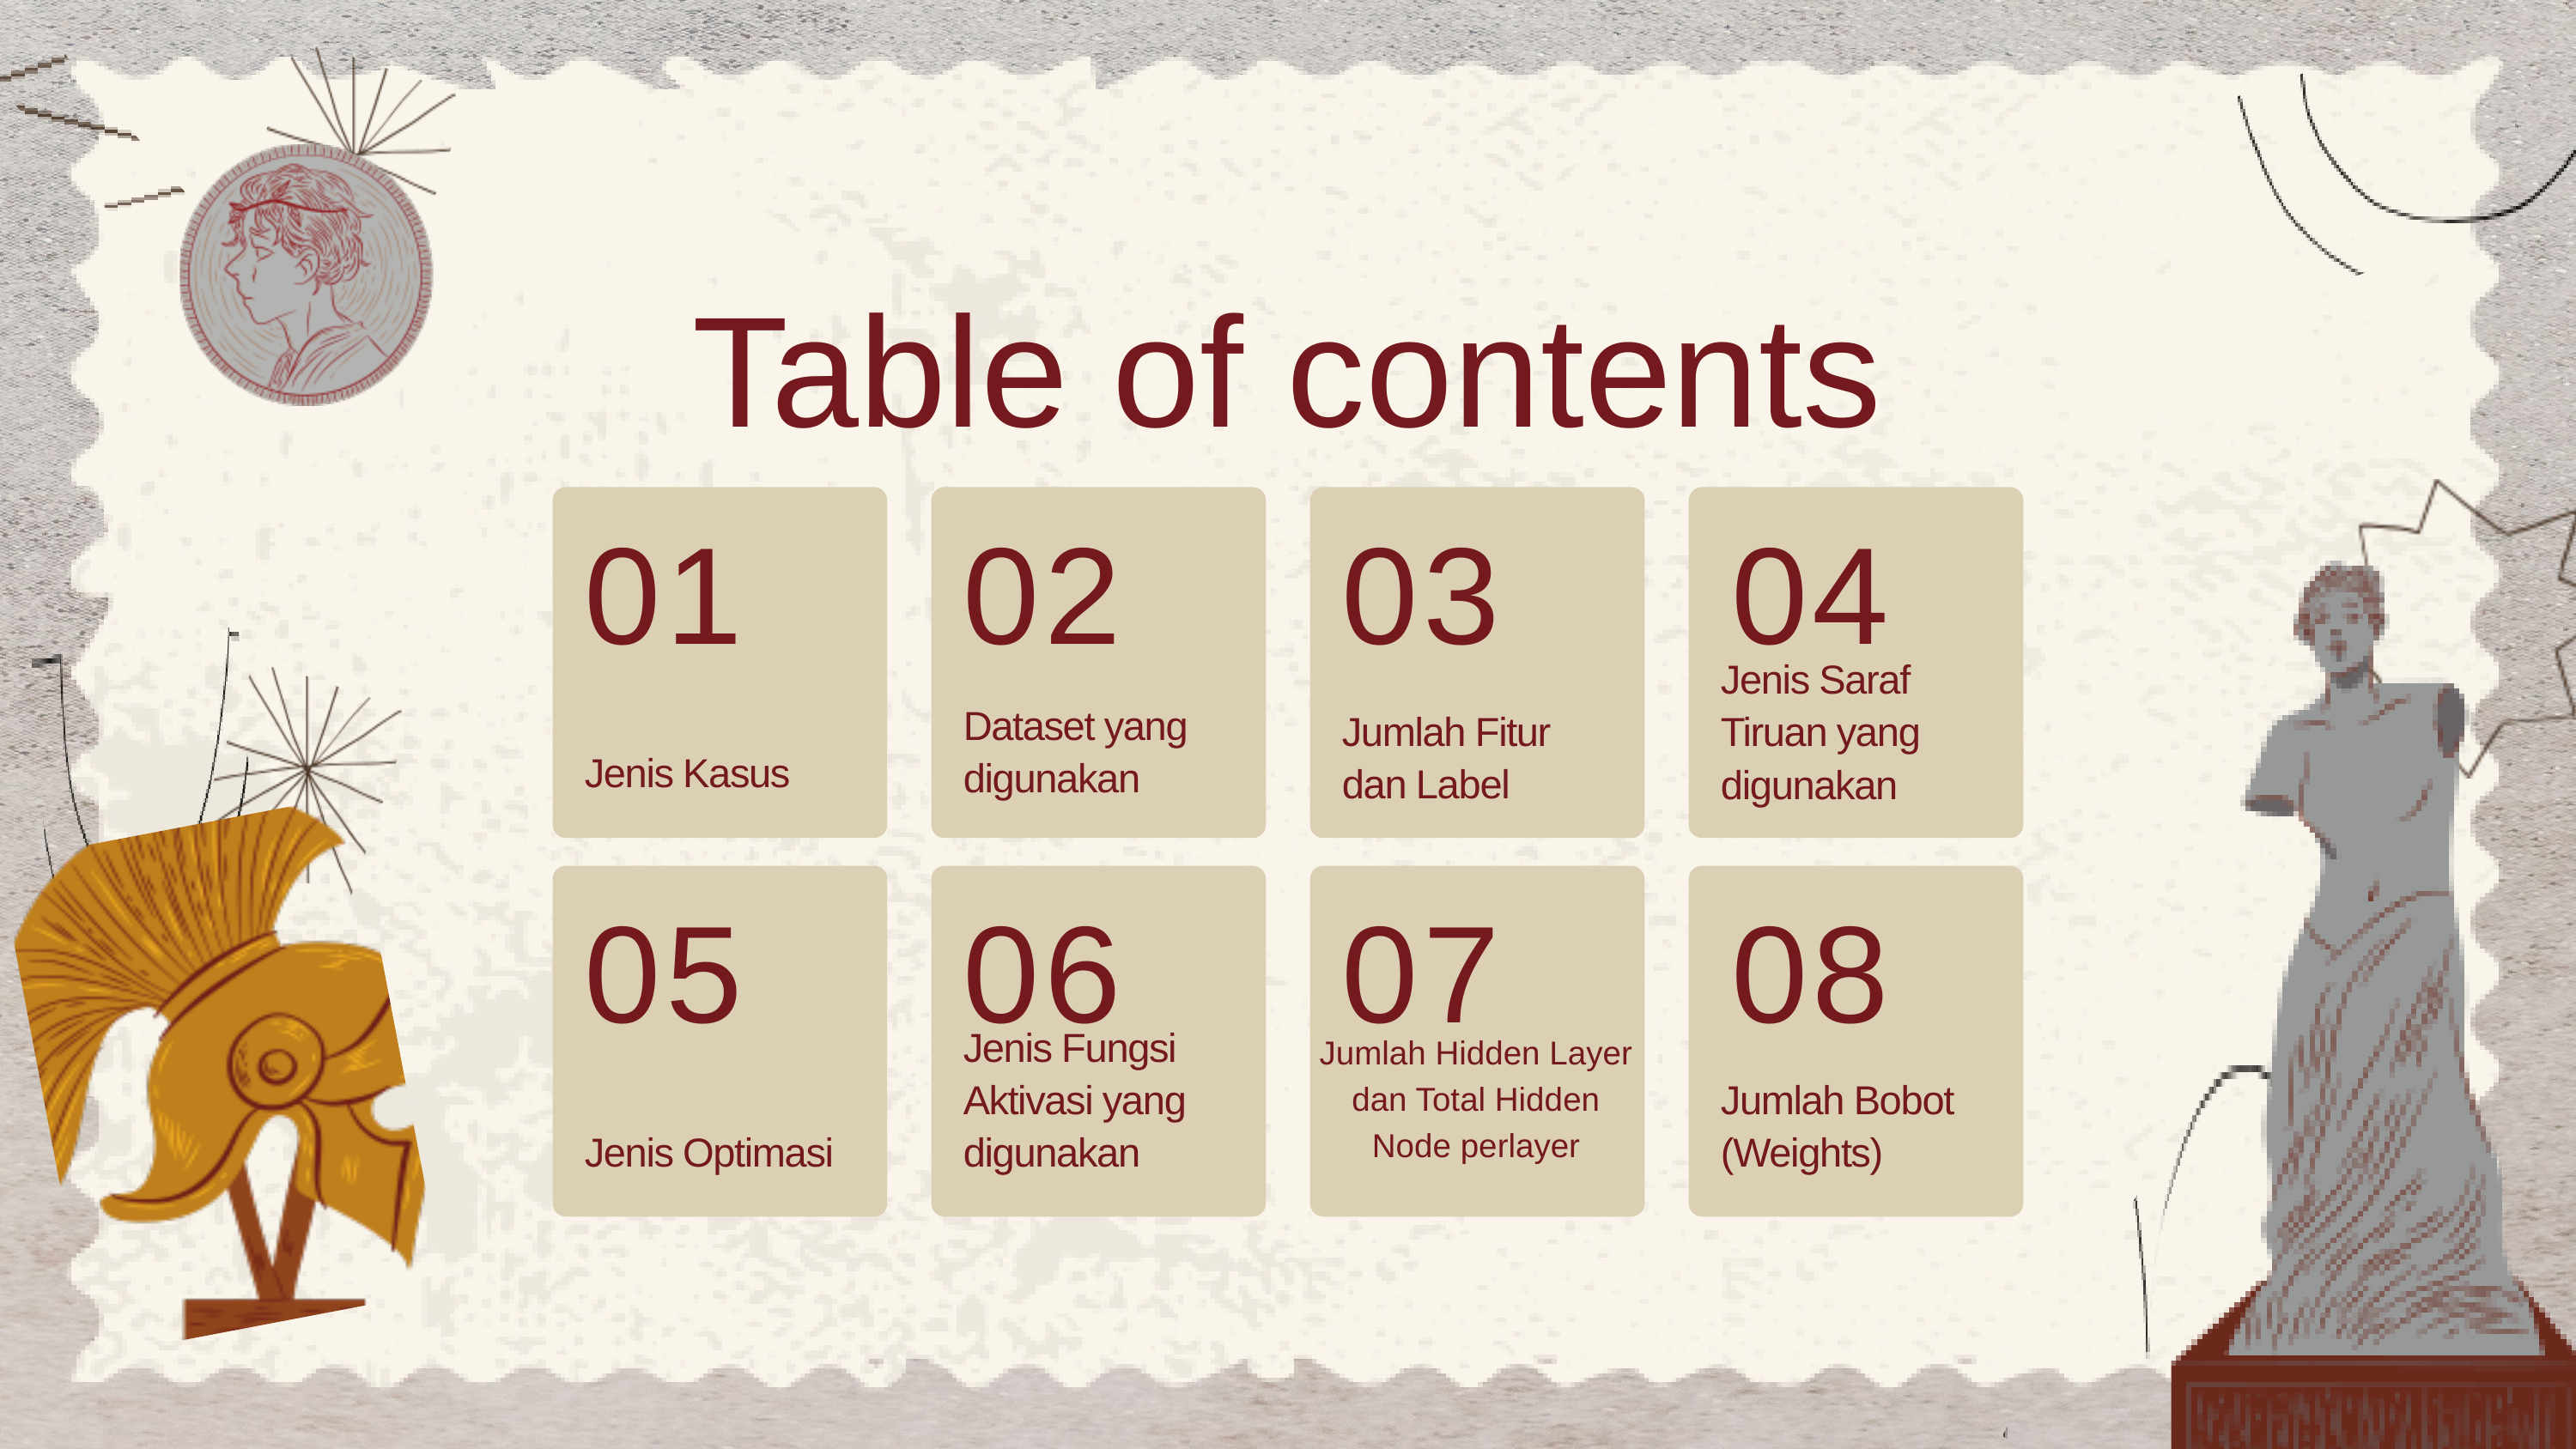

Table of contents
01
02
03
04

Jenis Saraf Tiruan yang digunakan

Dataset yang digunakan
Jumlah Fitur dan Label
Jenis Kasus

05
06
07
08

Jenis Fungsi Aktivasi yang digunakan
Jumlah Hidden Layer dan Total Hidden Node perlayer
Jumlah Bobot (Weights)
Jenis Optimasi